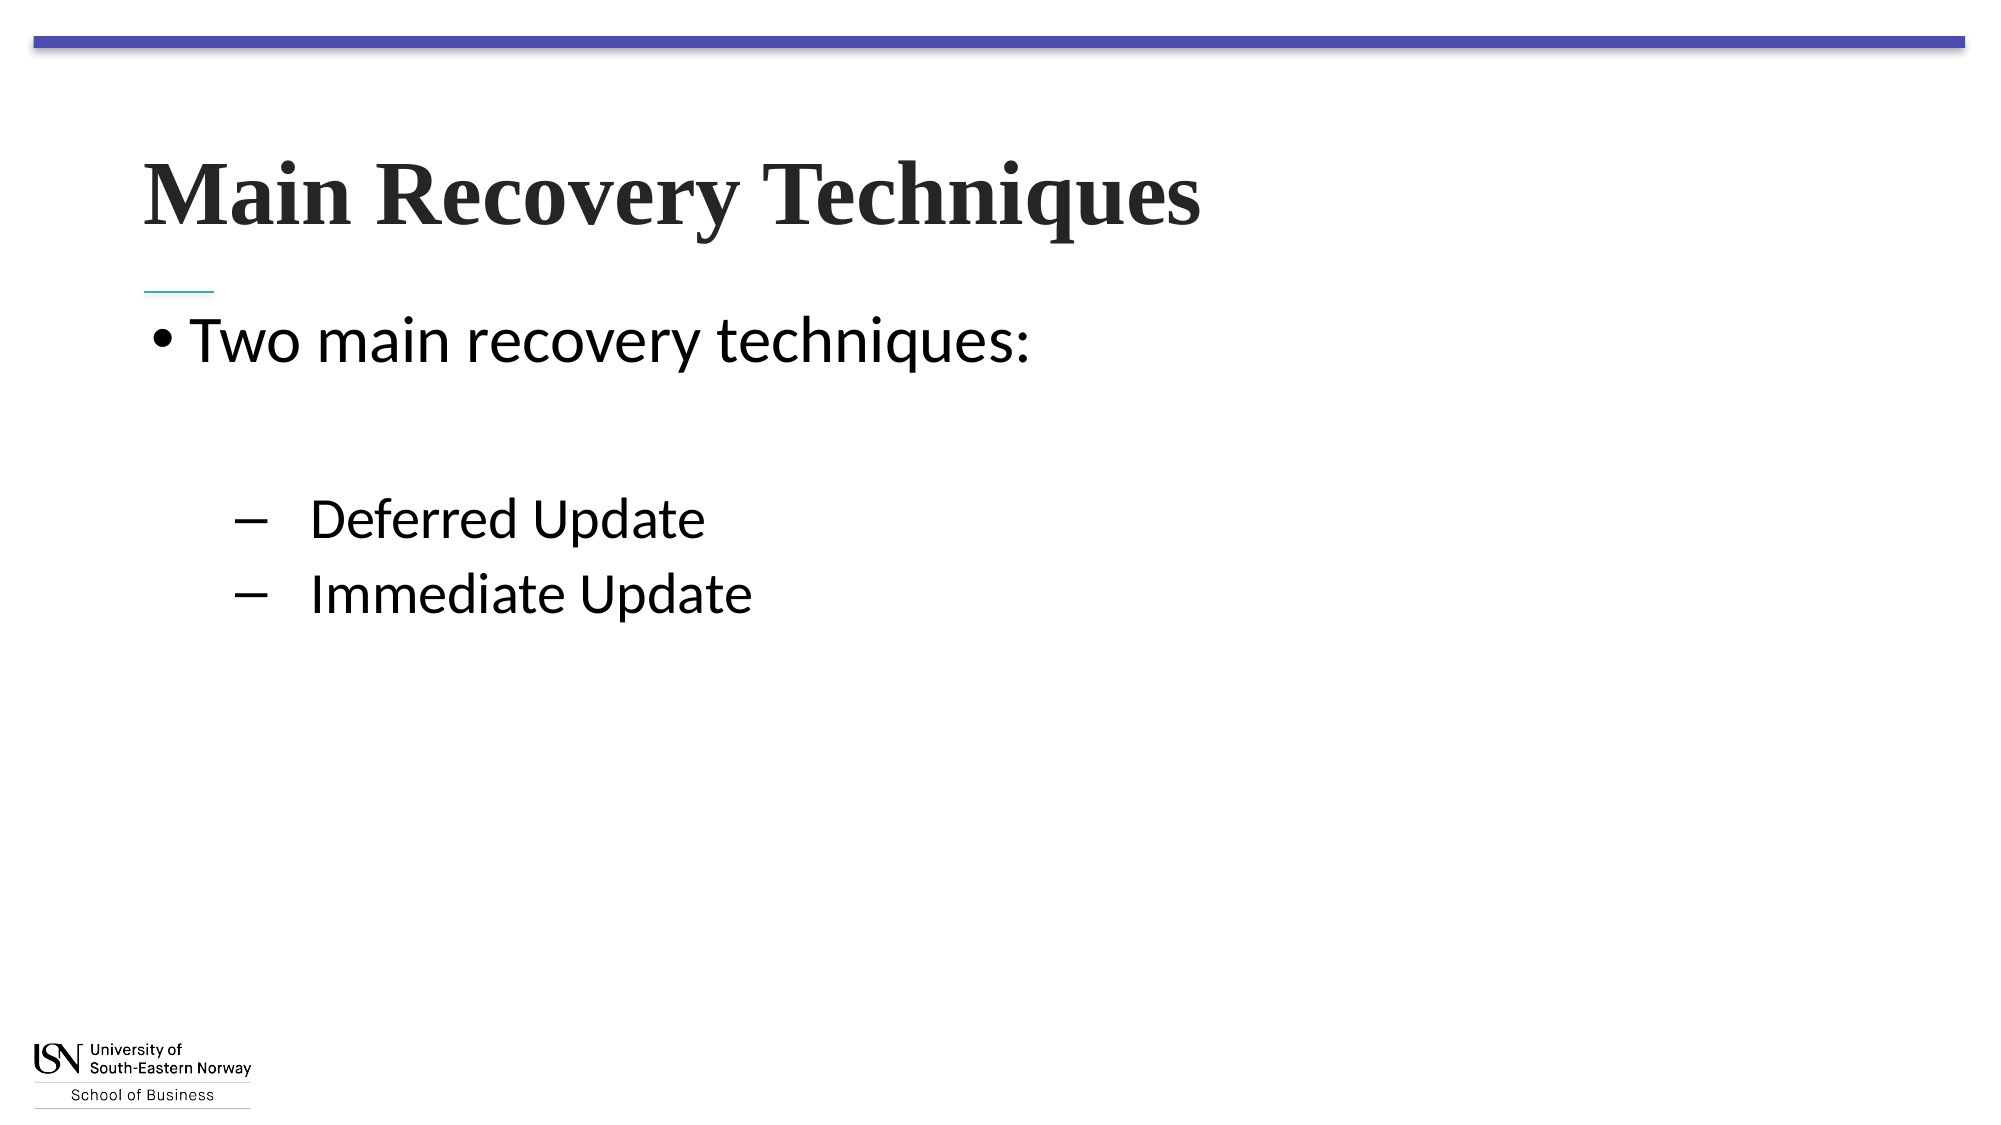

# Main Recovery Techniques
Two main recovery techniques:

Deferred Update
Immediate Update